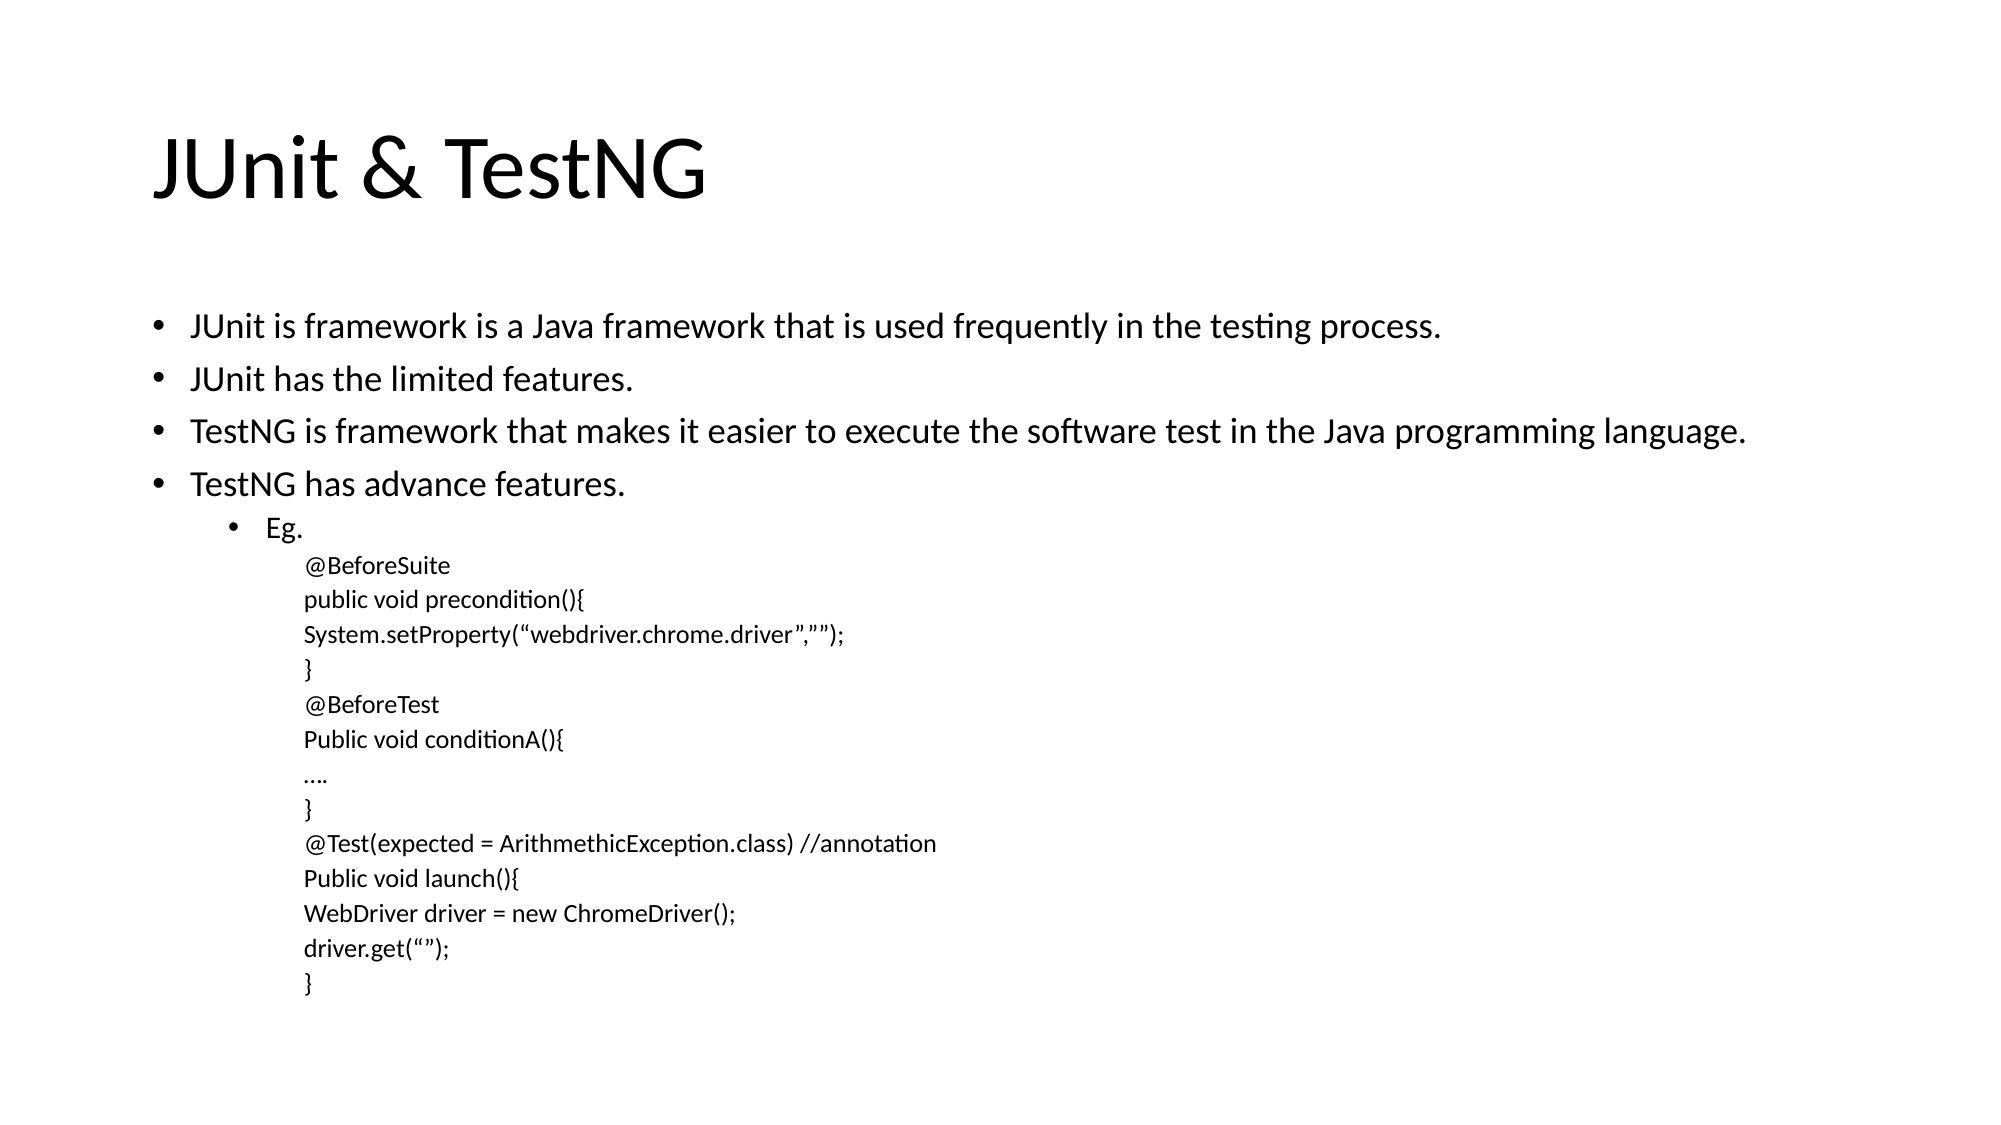

# JUnit & TestNG
JUnit is framework is a Java framework that is used frequently in the testing process.
JUnit has the limited features.
TestNG is framework that makes it easier to execute the software test in the Java programming language.
TestNG has advance features.
Eg.
@BeforeSuite
public void precondition(){
System.setProperty(“webdriver.chrome.driver”,””);
}
@BeforeTest
Public void conditionA(){
….
}
@Test(expected = ArithmethicException.class) //annotation
Public void launch(){
	WebDriver driver = new ChromeDriver();
	driver.get(“”);
}